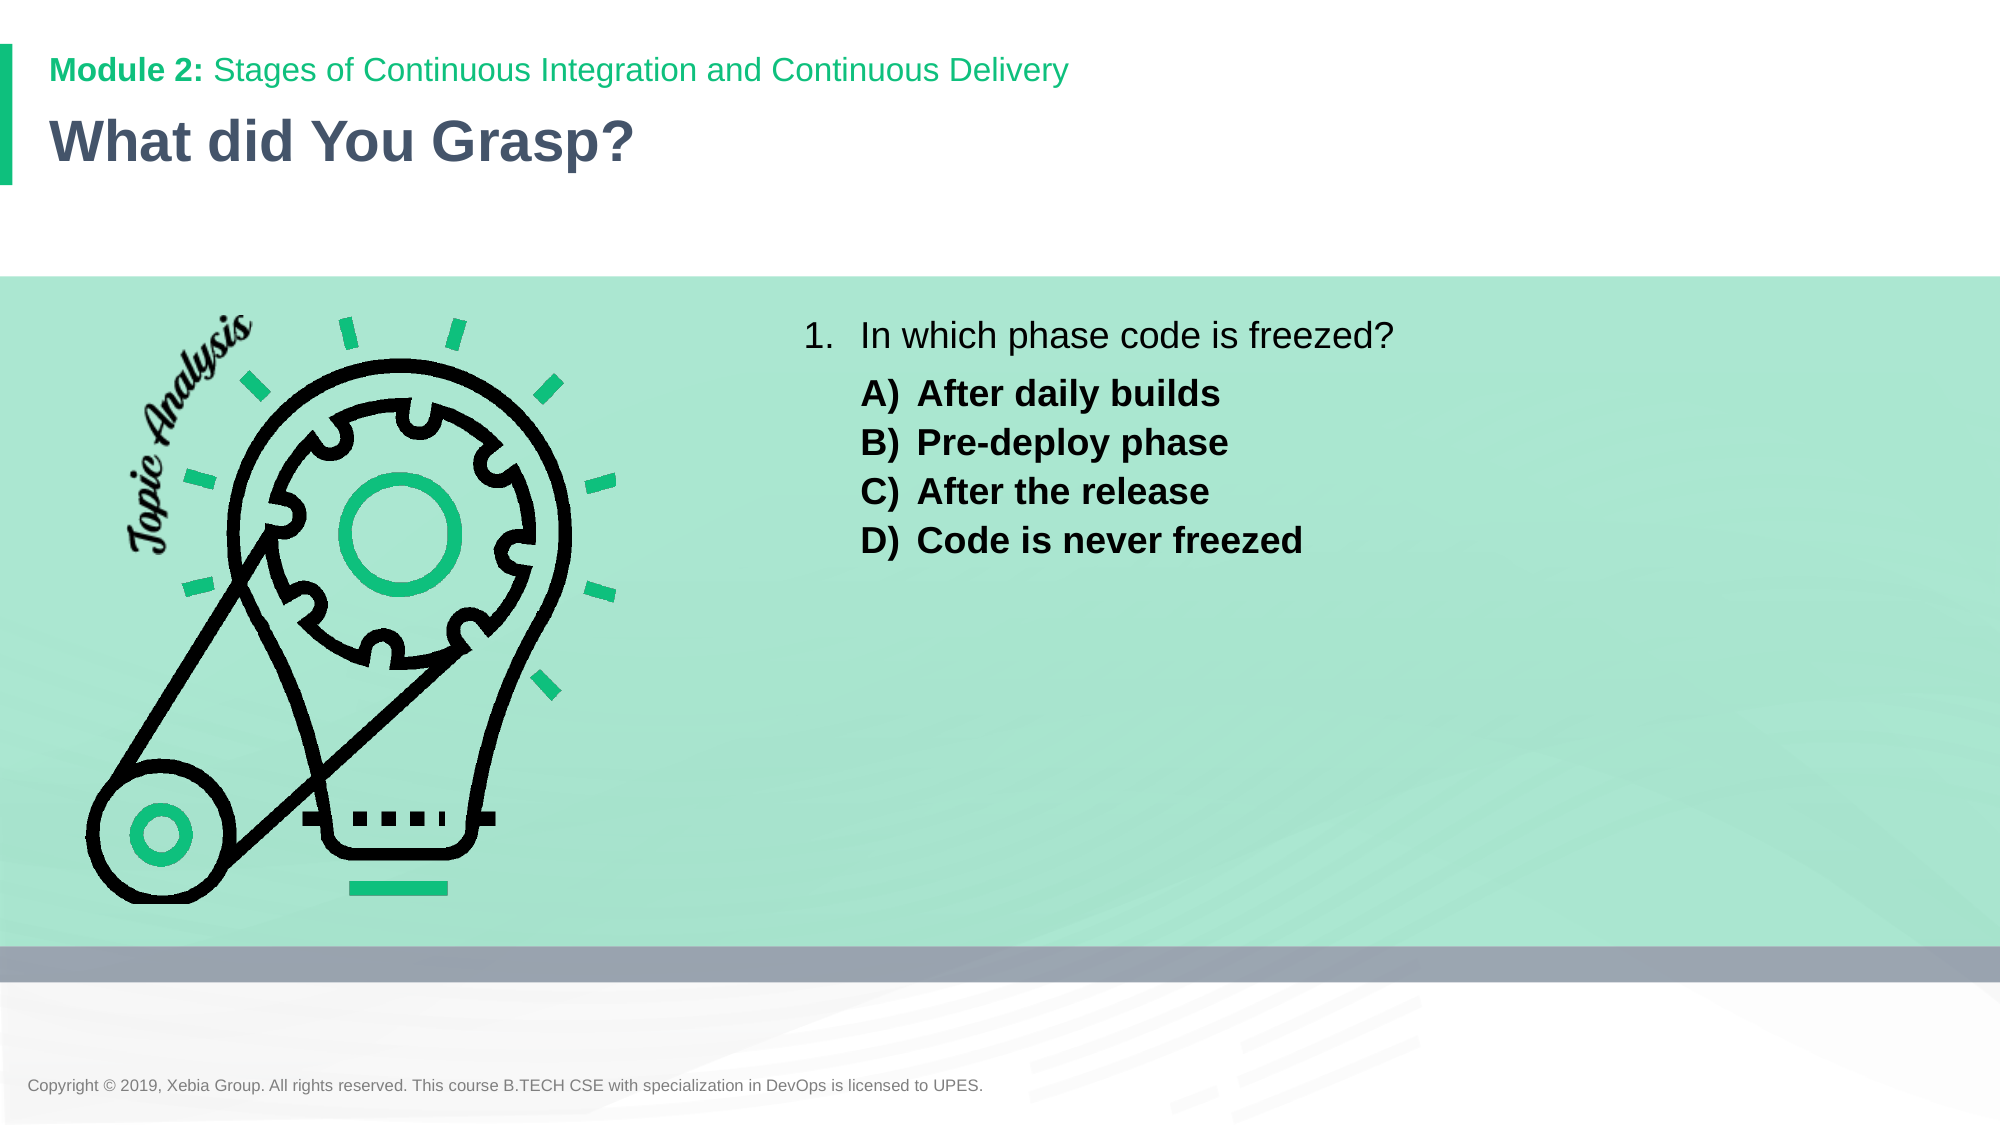

# What did You Grasp?
1.	In which phase code is freezed?
After daily builds
Pre-deploy phase
After the release
Code is never freezed